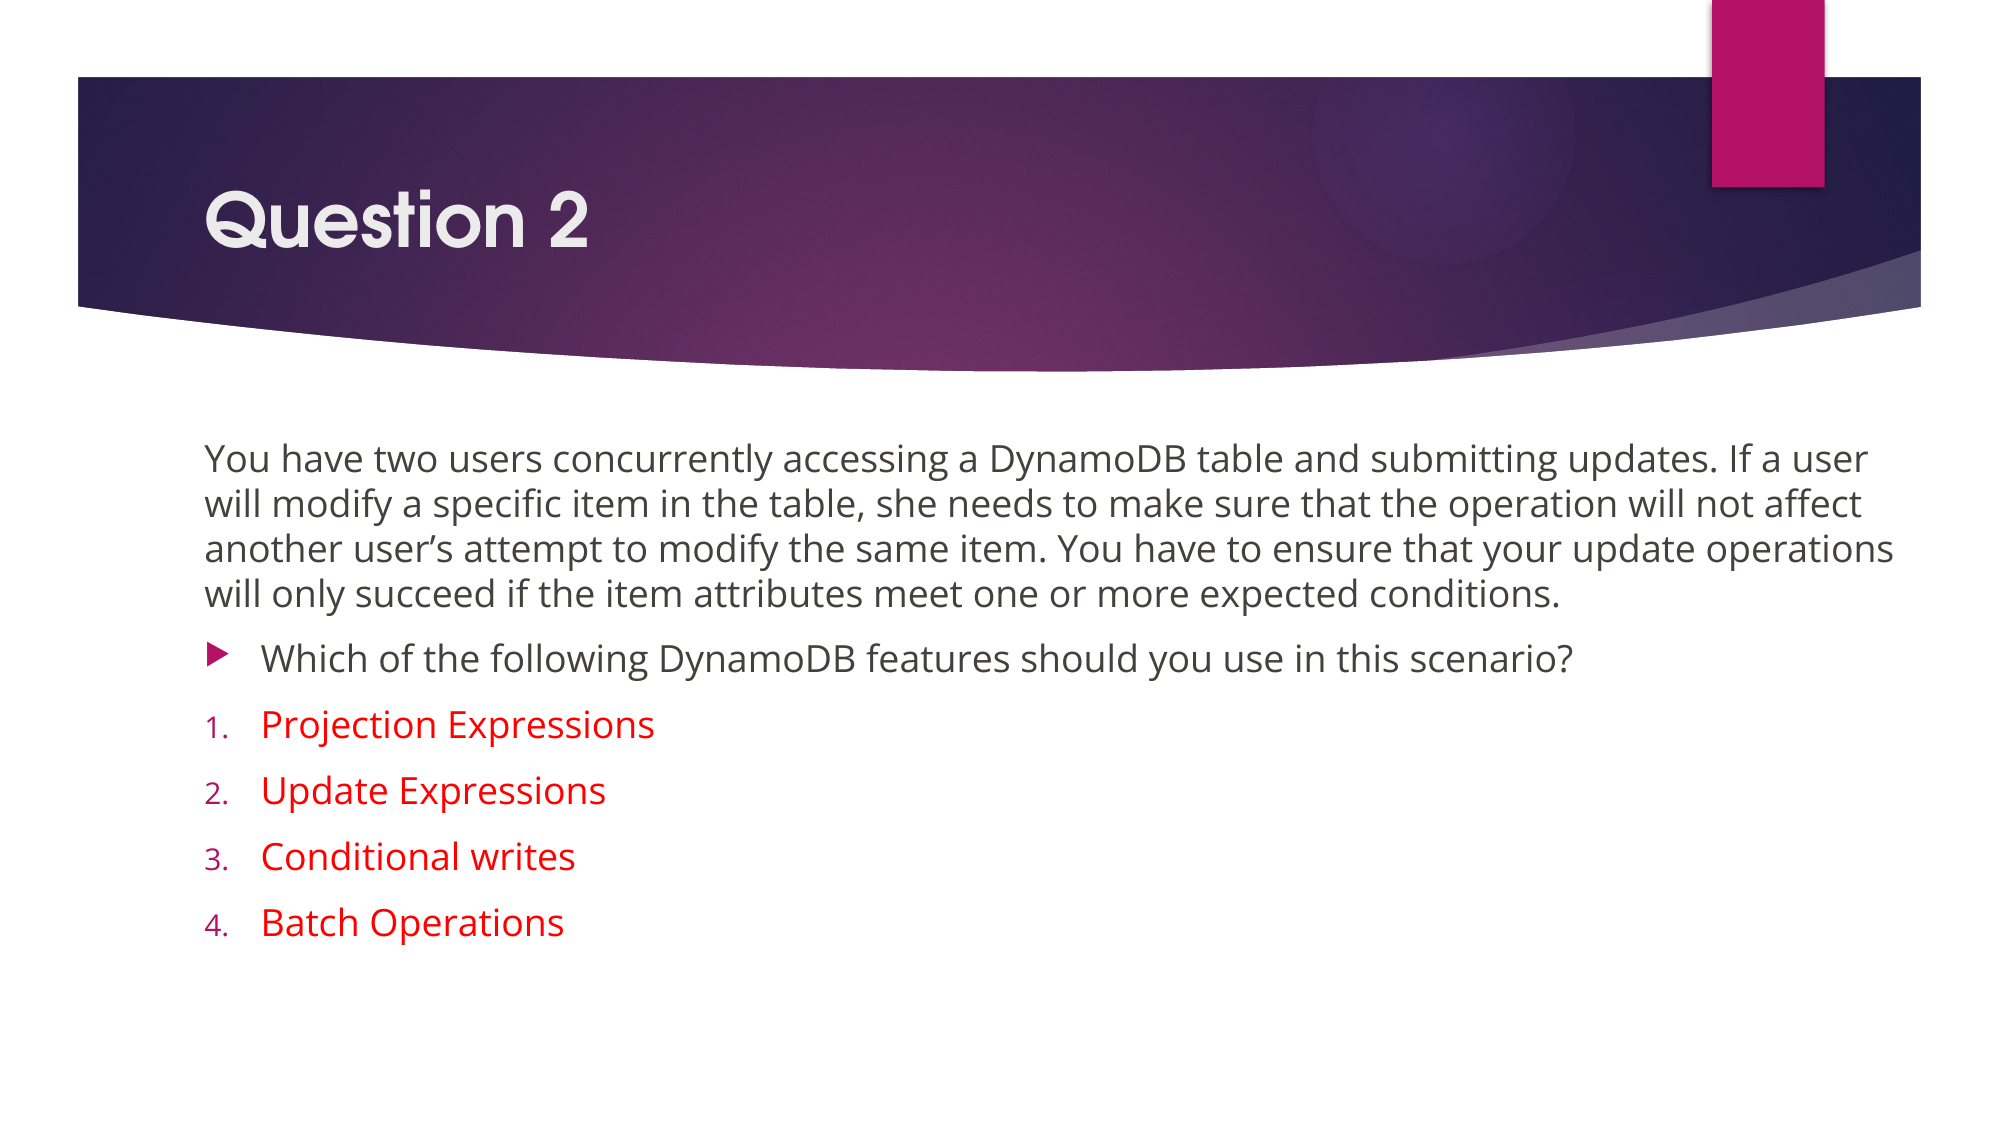

# Question 2
You have two users concurrently accessing a DynamoDB table and submitting updates. If a user will modify a specific item in the table, she needs to make sure that the operation will not affect another user’s attempt to modify the same item. You have to ensure that your update operations will only succeed if the item attributes meet one or more expected conditions.
Which of the following DynamoDB features should you use in this scenario?
Projection Expressions
Update Expressions
Conditional writes
Batch Operations